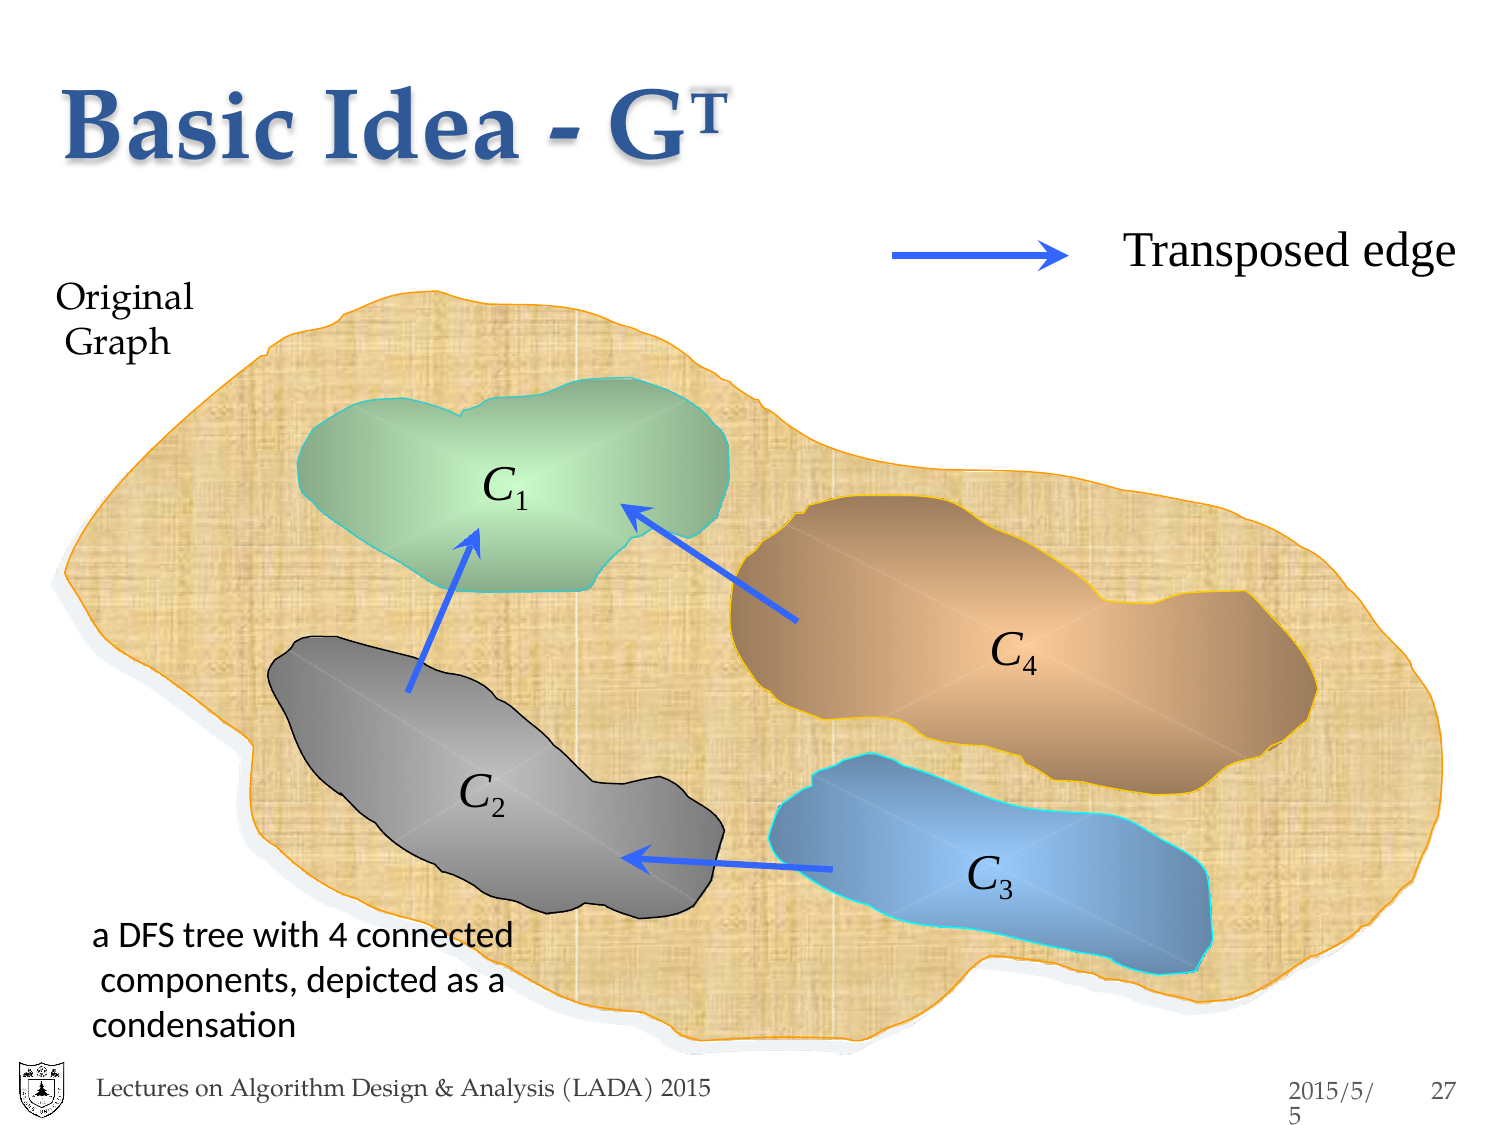

# Basic Idea	- GT
Transposed edge

Original  Graph

C1

C4

C2
C3

a DFS tree with 4 connected  components, depicted as a  condensation
Lectures on Algorithm Design & Analysis (LADA) 2015
27
2015/5/5